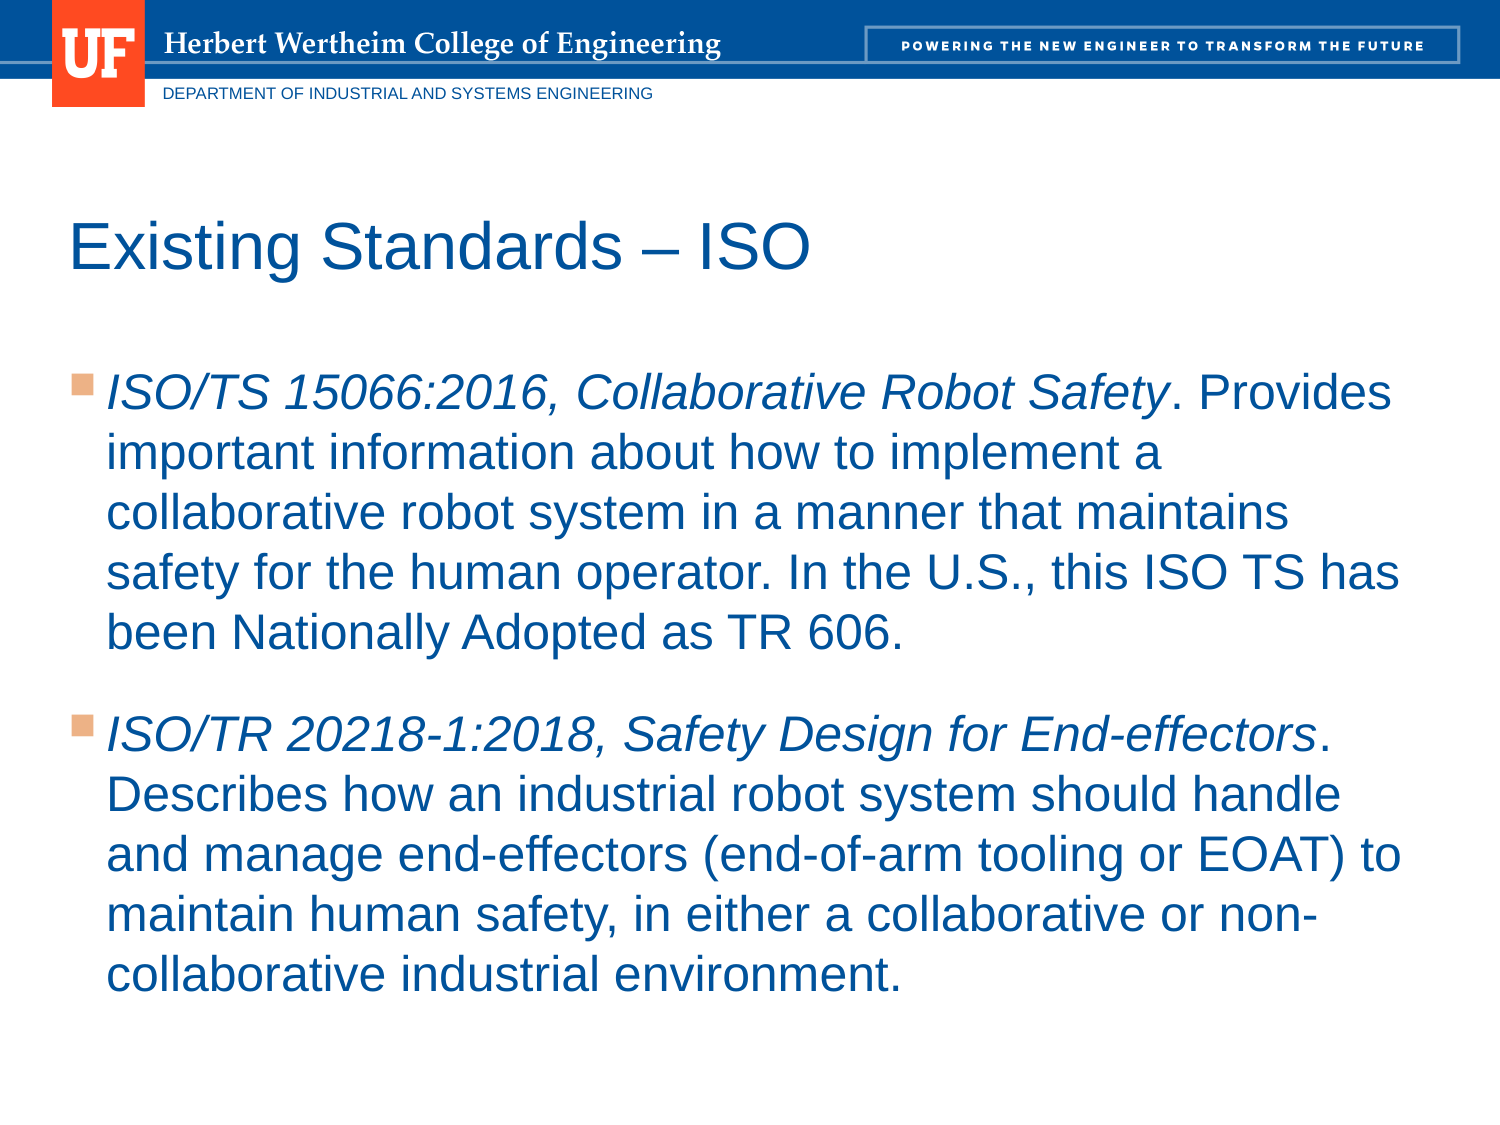

# Existing Standards – ISO
ISO/TS 15066:2016, Collaborative Robot Safety. Provides important information about how to implement a collaborative robot system in a manner that maintains safety for the human operator. In the U.S., this ISO TS has been Nationally Adopted as TR 606.
ISO/TR 20218-1:2018, Safety Design for End-effectors. Describes how an industrial robot system should handle and manage end-effectors (end-of-arm tooling or EOAT) to maintain human safety, in either a collaborative or non-collaborative industrial environment.